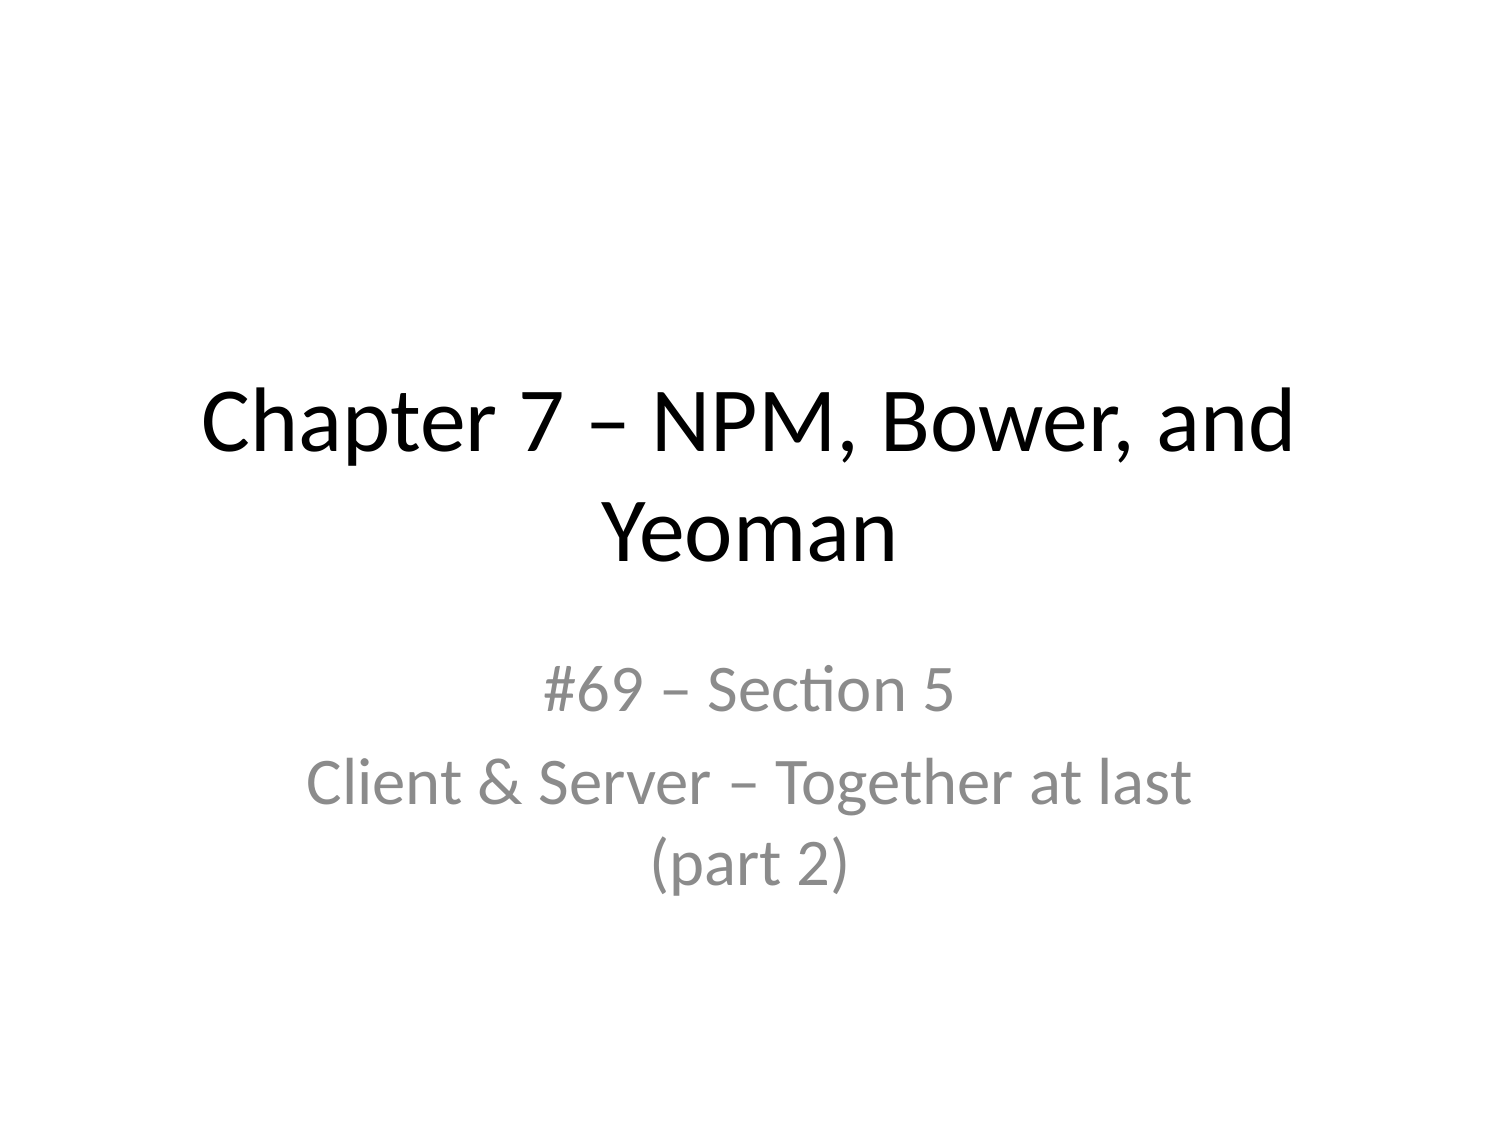

# Chapter 7 – NPM, Bower, and Yeoman
#69 – Section 5
Client & Server – Together at last (part 2)